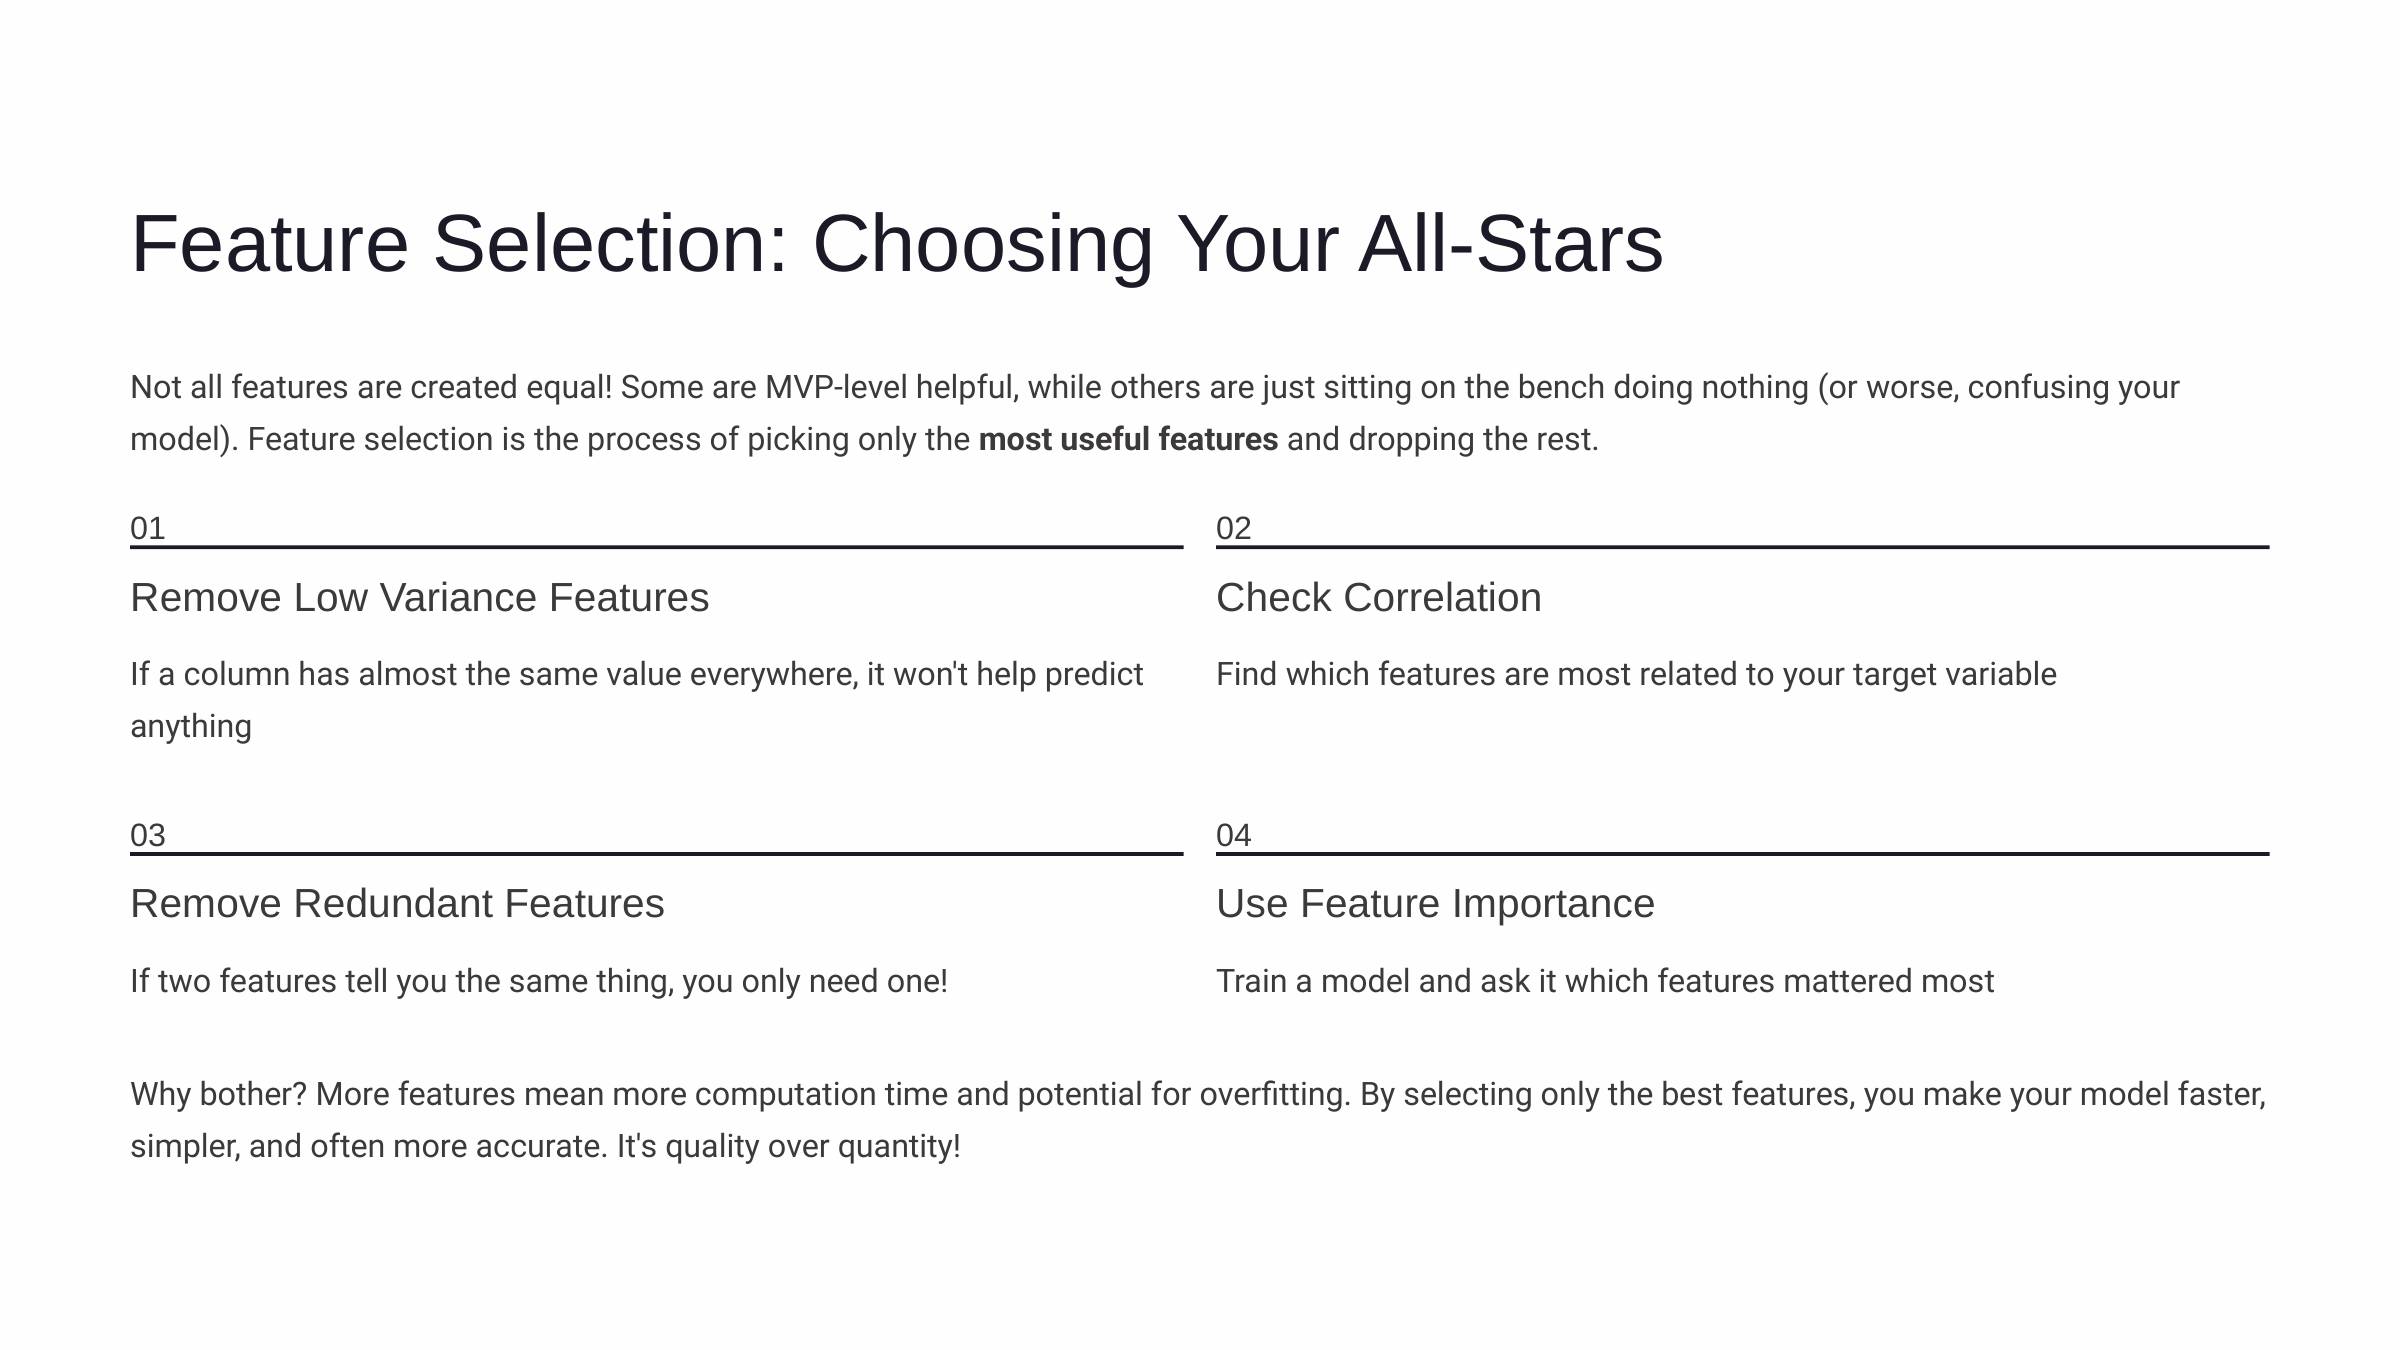

Feature Selection: Choosing Your All-Stars
Not all features are created equal! Some are MVP-level helpful, while others are just sitting on the bench doing nothing (or worse, confusing your model). Feature selection is the process of picking only the most useful features and dropping the rest.
01
02

Remove Low Variance Features
Check Correlation
If a column has almost the same value everywhere, it won't help predict anything
Find which features are most related to your target variable
03
04

Remove Redundant Features
Use Feature Importance
If two features tell you the same thing, you only need one!
Train a model and ask it which features mattered most
Why bother? More features mean more computation time and potential for overfitting. By selecting only the best features, you make your model faster, simpler, and often more accurate. It's quality over quantity!